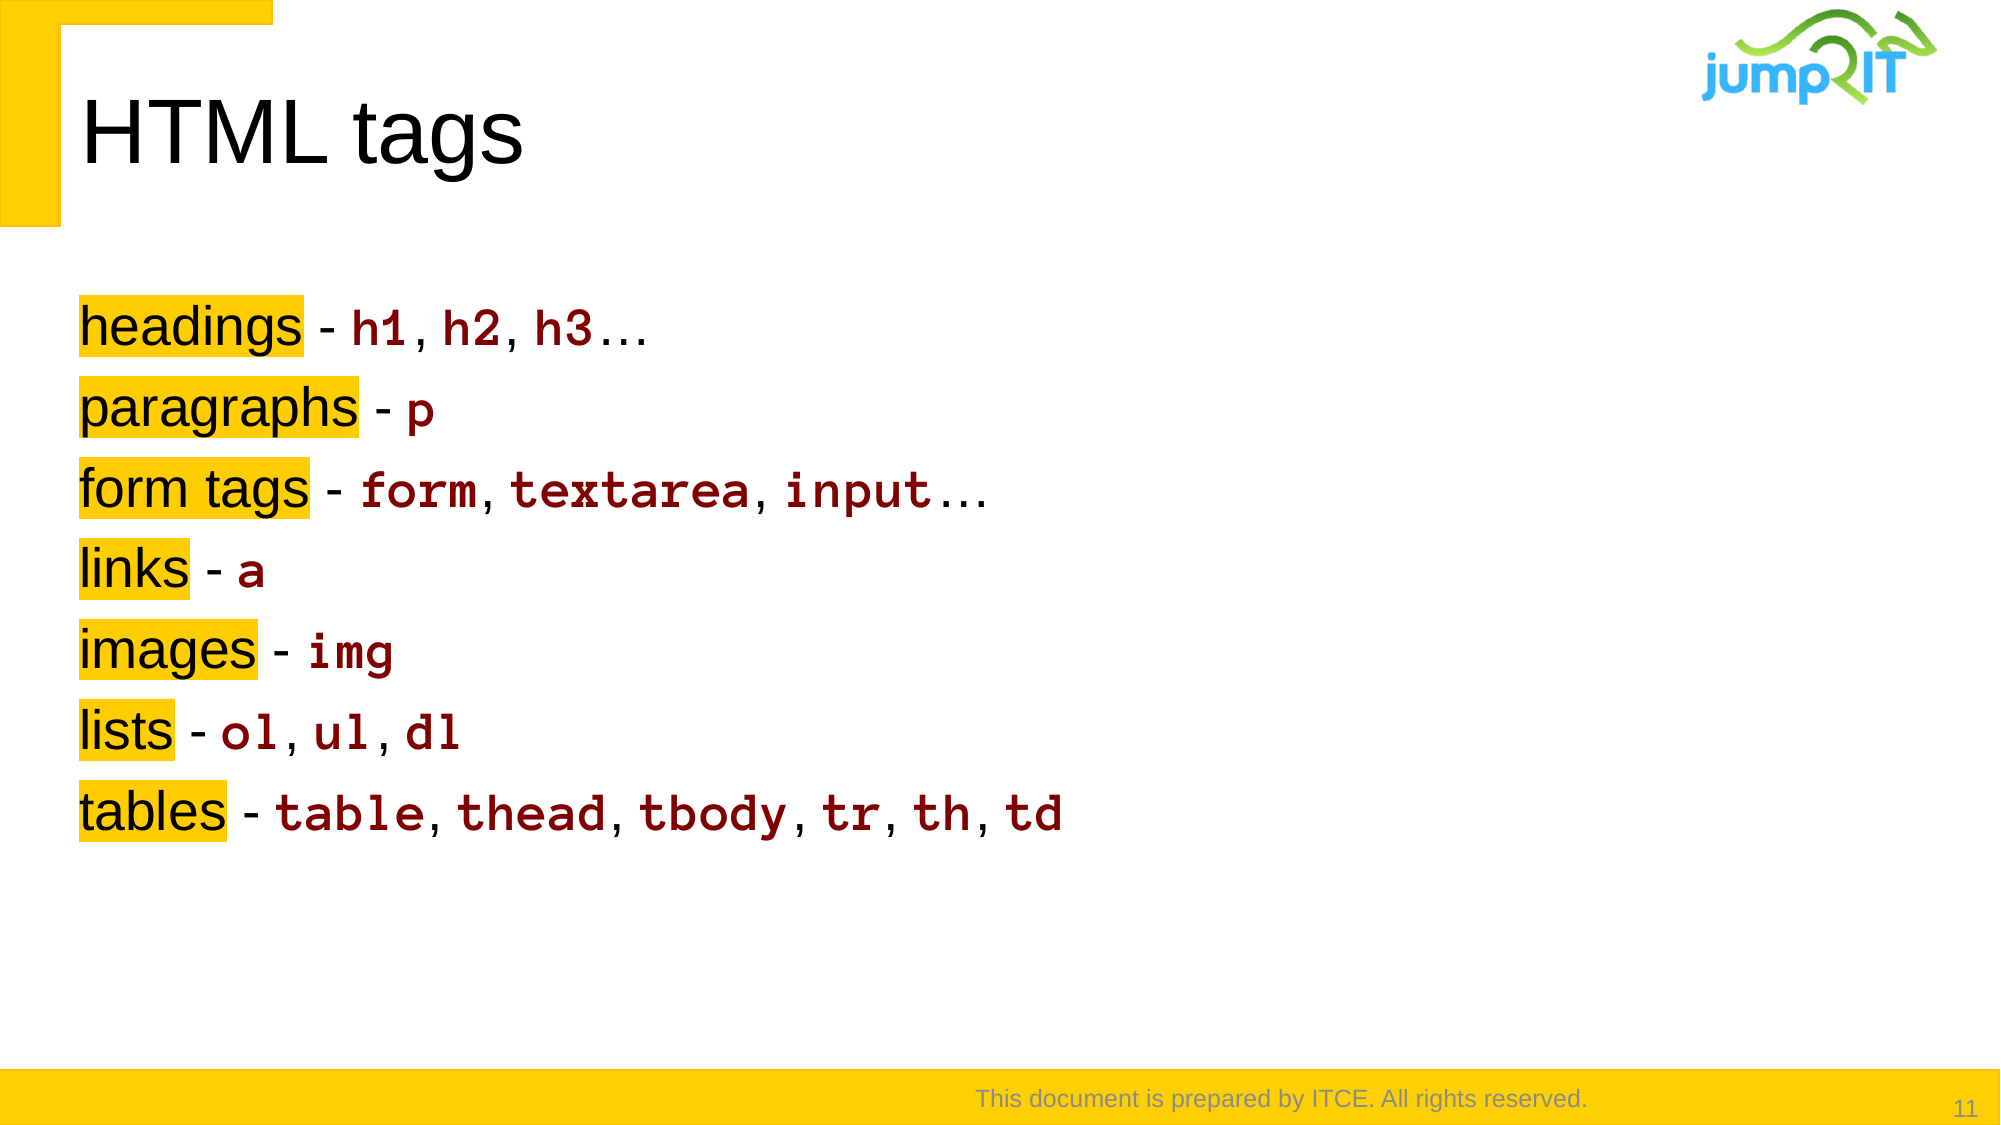

# HTML tags
headings - h1, h2, h3…
paragraphs - p
form tags - form, textarea, input…
links - a
images - img
lists - ol, ul, dl
tables - table, thead, tbody, tr, th, td
This document is prepared by ITCE. All rights reserved.
11